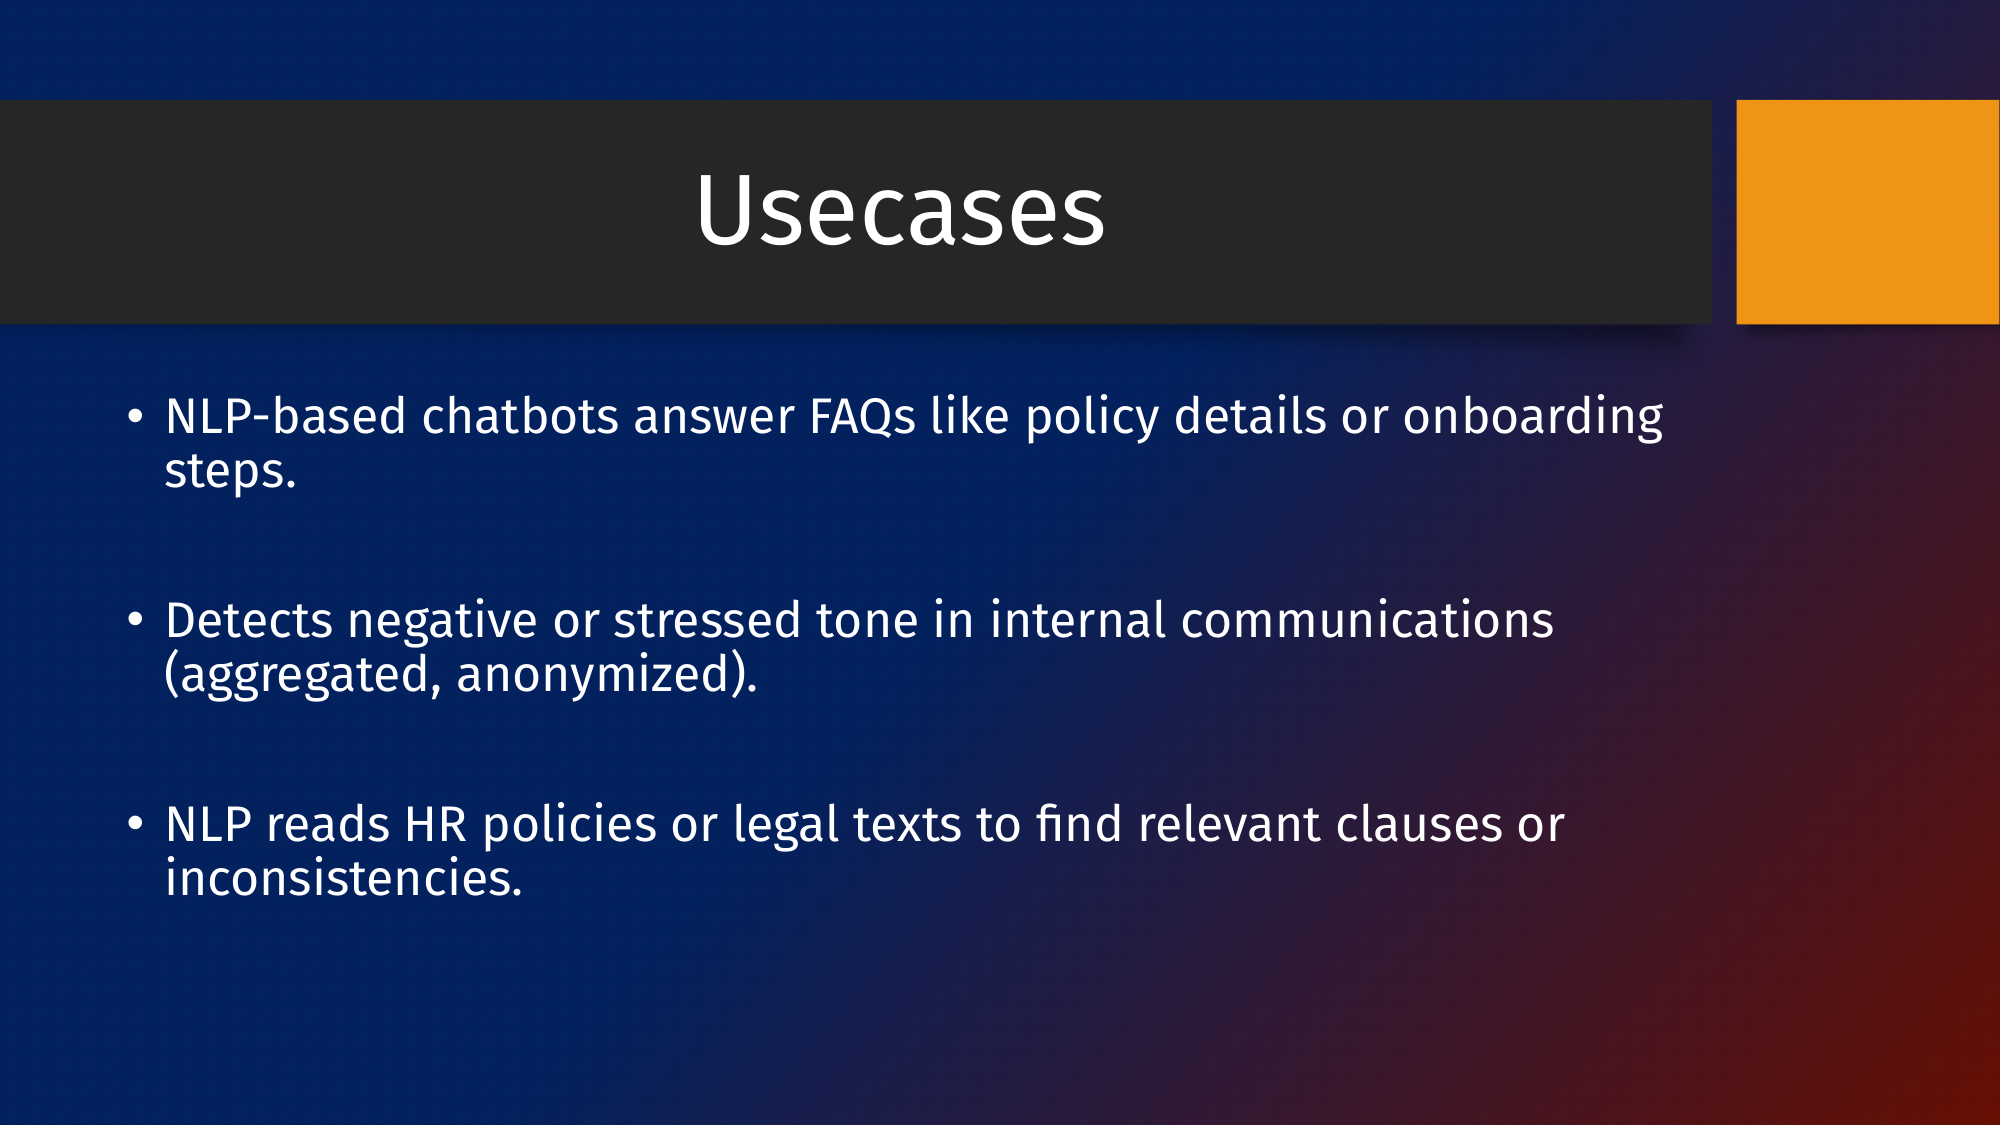

# Usecases
NLP-based chatbots answer FAQs like policy details or onboarding steps.

Detects negative or stressed tone in internal communications (aggregated, anonymized).

NLP reads HR policies or legal texts to find relevant clauses or inconsistencies.